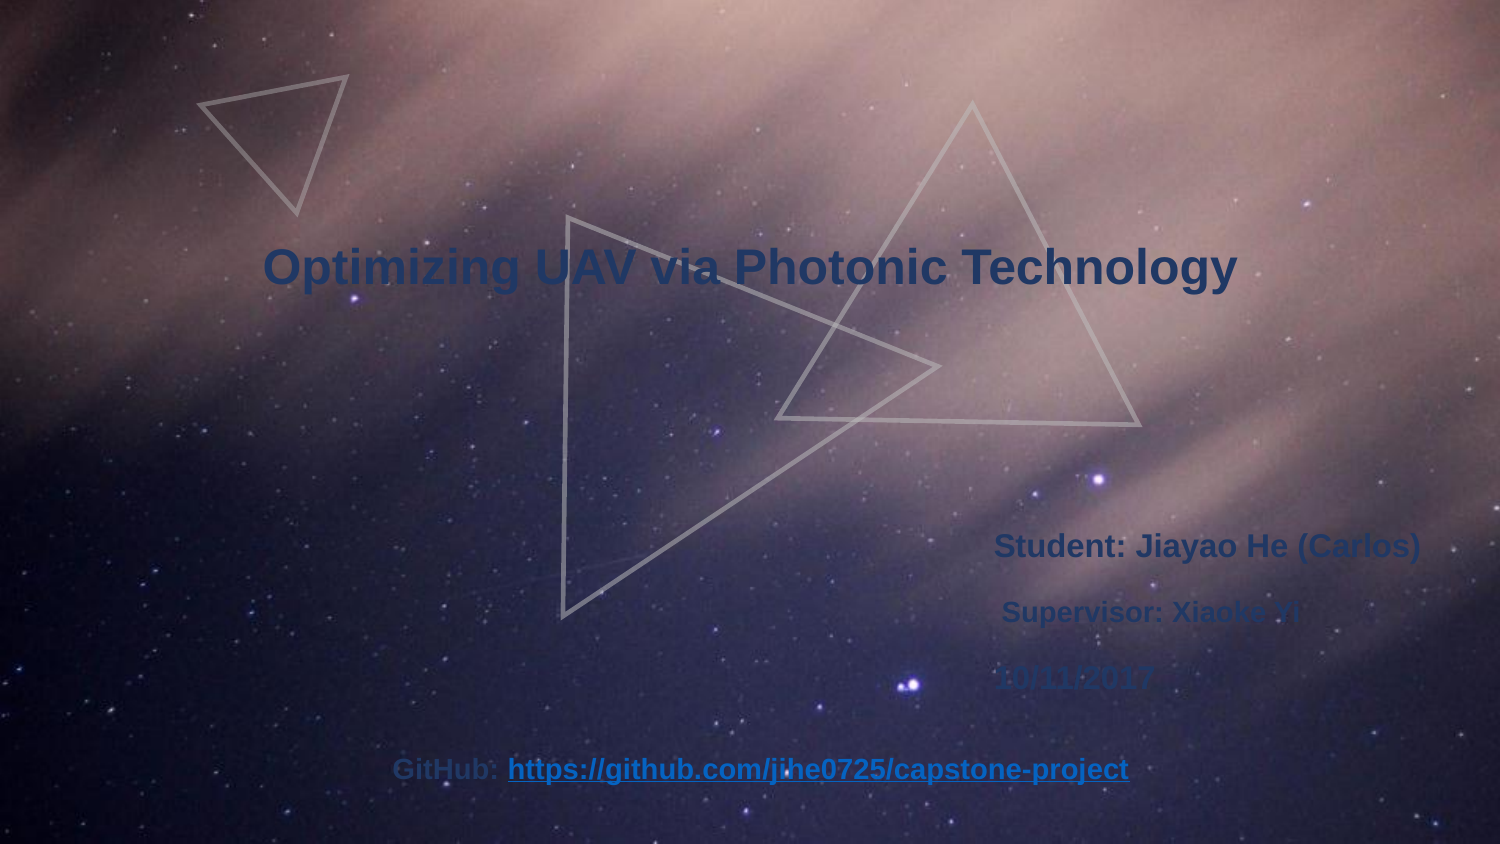

Optimizing UAV via Photonic Technology
Student: Jiayao He (Carlos)

Supervisor: Xiaoke Yi
10/11/2017
GitHub: https://github.com/jihe0725/capstone-project